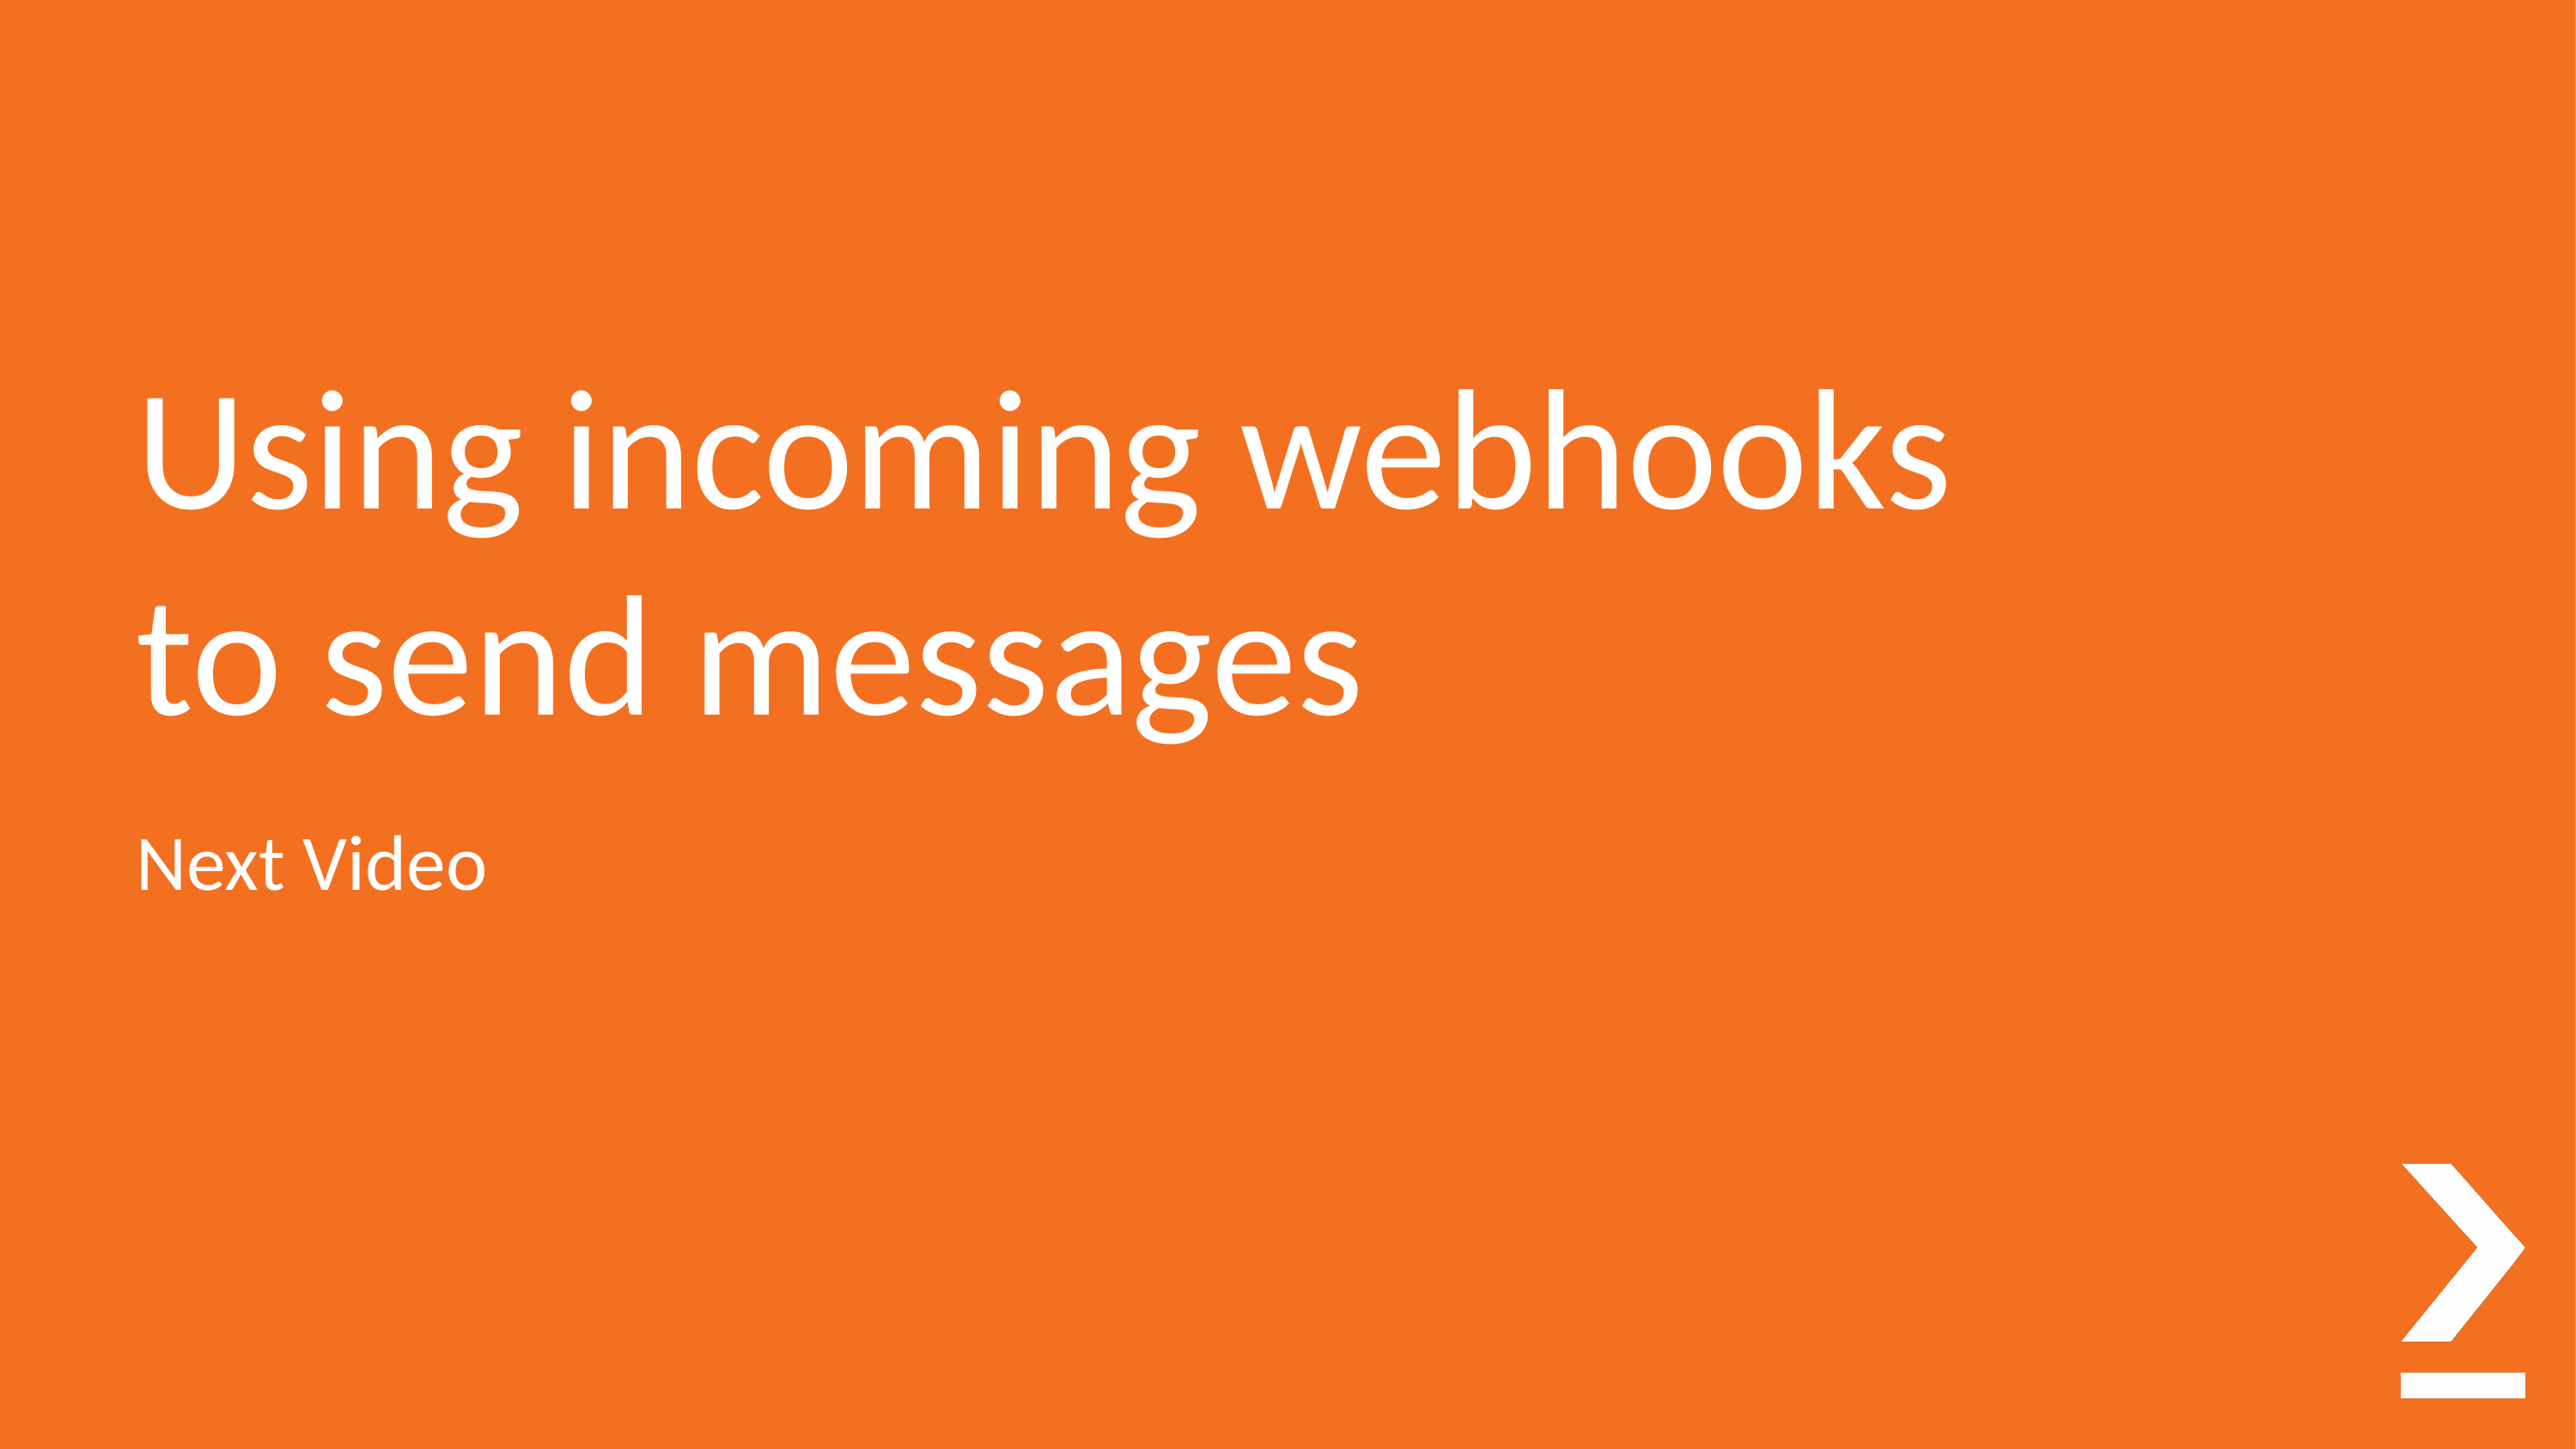

# Using incoming webhooks to send messages
Next Video